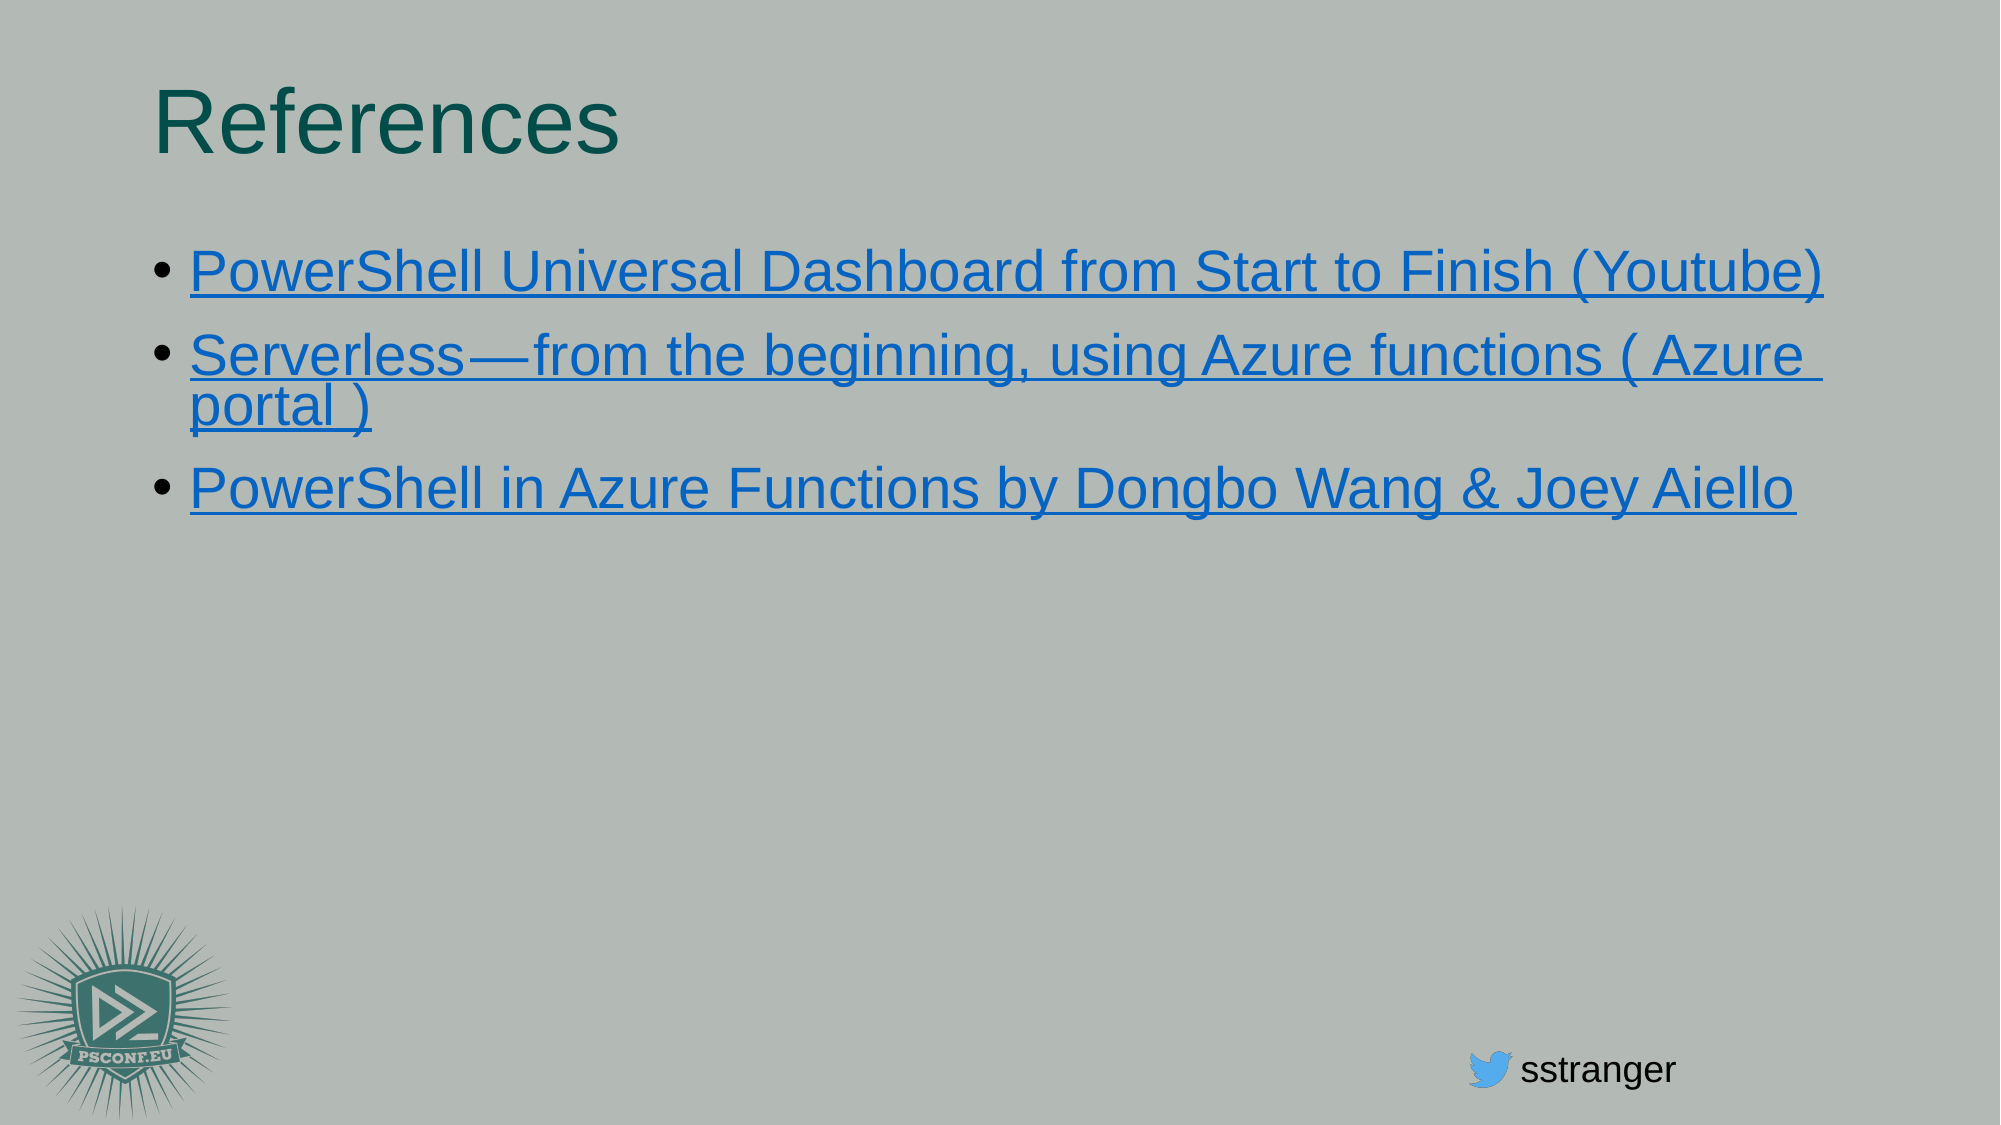

# References
PowerShell Universal Dashboard from Start to Finish (Youtube)
Serverless — from the beginning, using Azure functions ( Azure portal )
PowerShell in Azure Functions by Dongbo Wang & Joey Aiello

sstranger